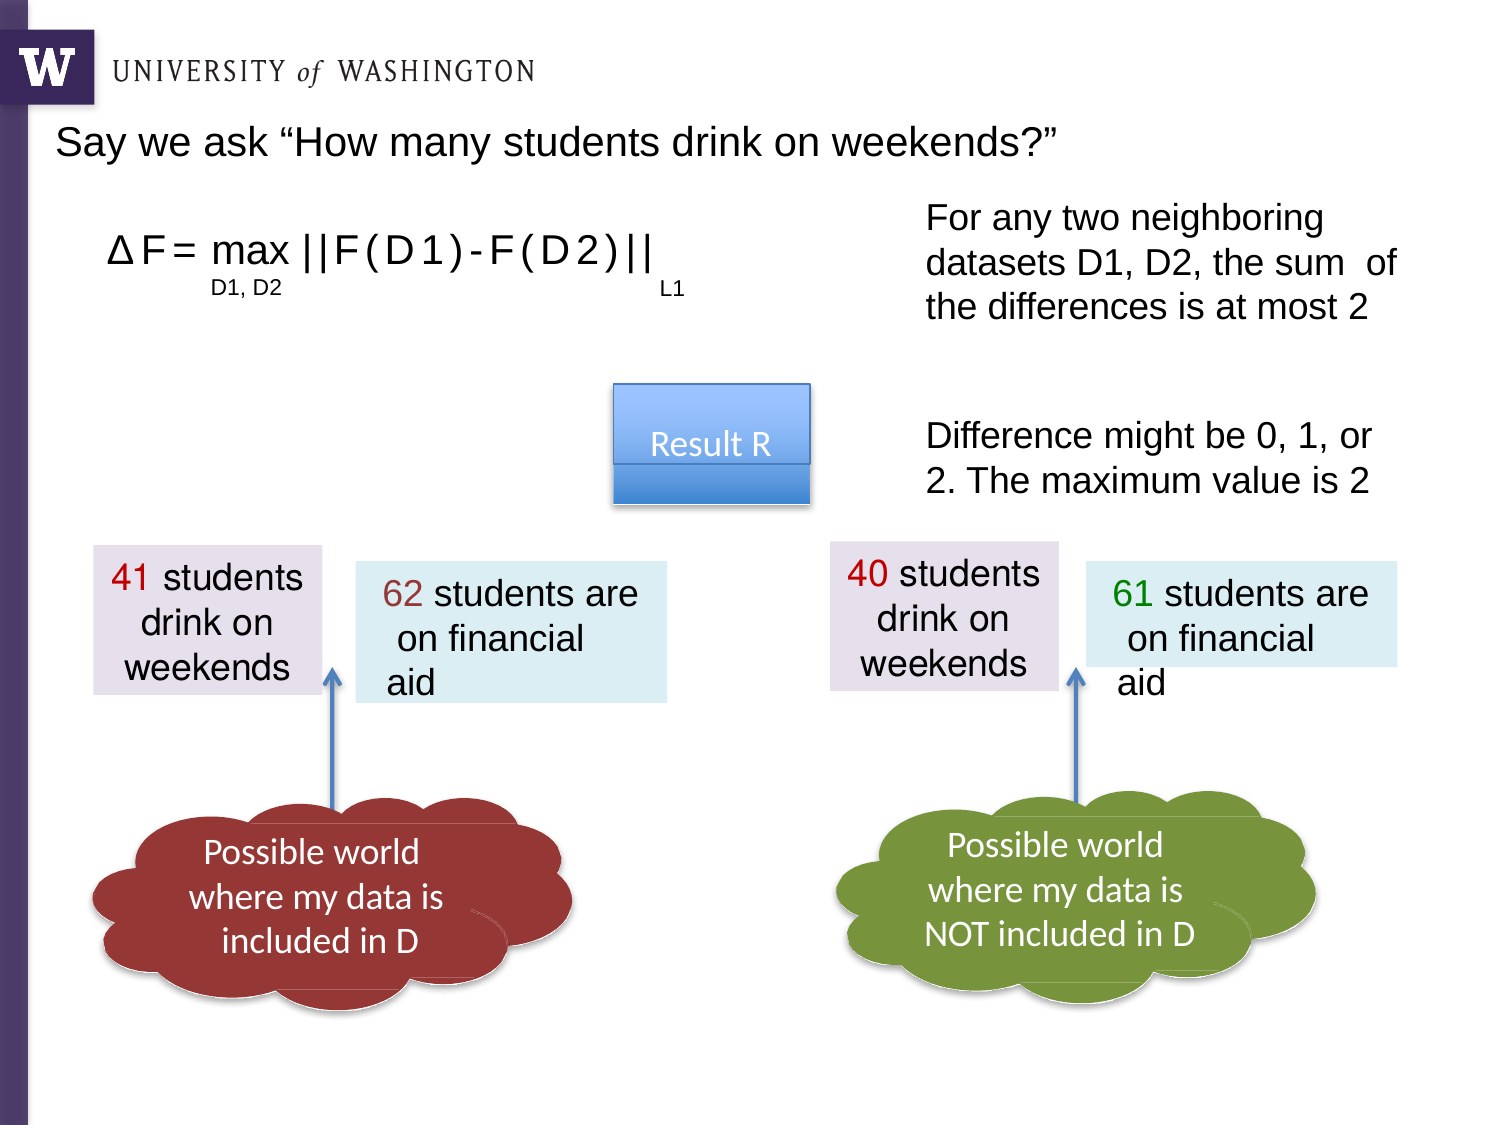

# Say we ask “How many students drink on weekends?”
For any two neighboring  datasets D1, D2, the sum  of the differences is at most 2
ΔF=max ||F(D1)-F(D2)||
D1, D2
L1

Result R
Difference might be 0, 1, or
2. The maximum value is 2
40 students drink on weekends
41 students drink on weekends
62 students are  on financial aid

61 students are  on financial aid

Possible world  where my data is  NOT included in D

Possible world  where my data is  included in D